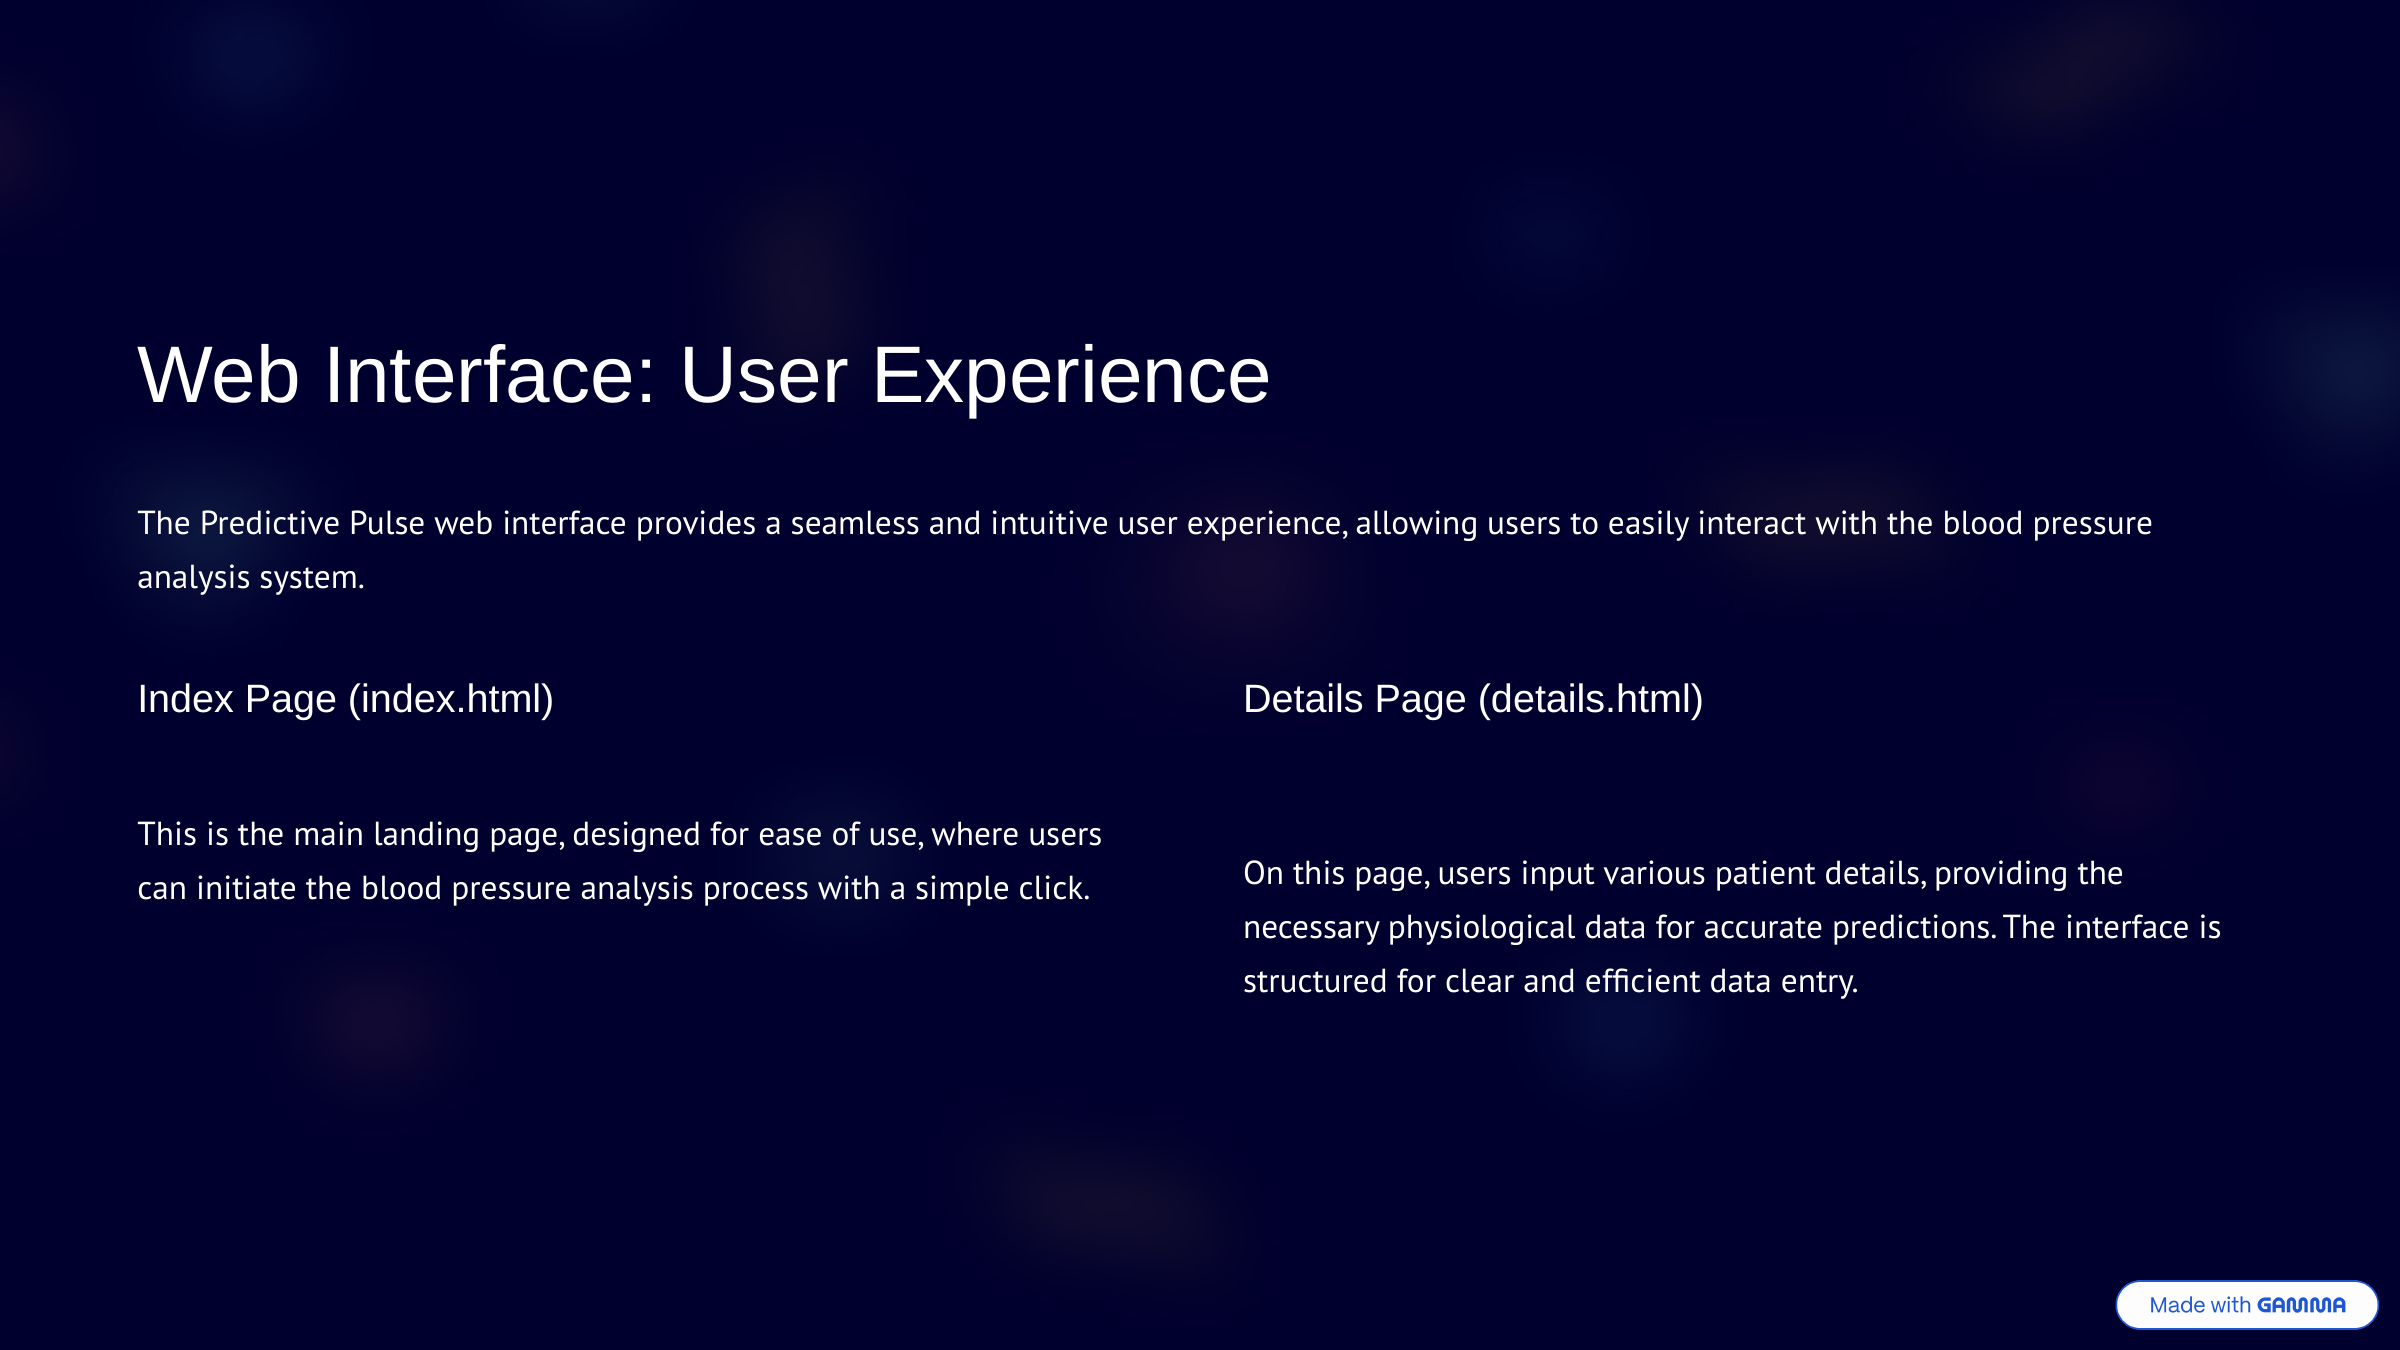

Web Interface: User Experience
The Predictive Pulse web interface provides a seamless and intuitive user experience, allowing users to easily interact with the blood pressure analysis system.
Index Page (index.html)
Details Page (details.html)
This is the main landing page, designed for ease of use, where users can initiate the blood pressure analysis process with a simple click.
On this page, users input various patient details, providing the necessary physiological data for accurate predictions. The interface is structured for clear and efficient data entry.